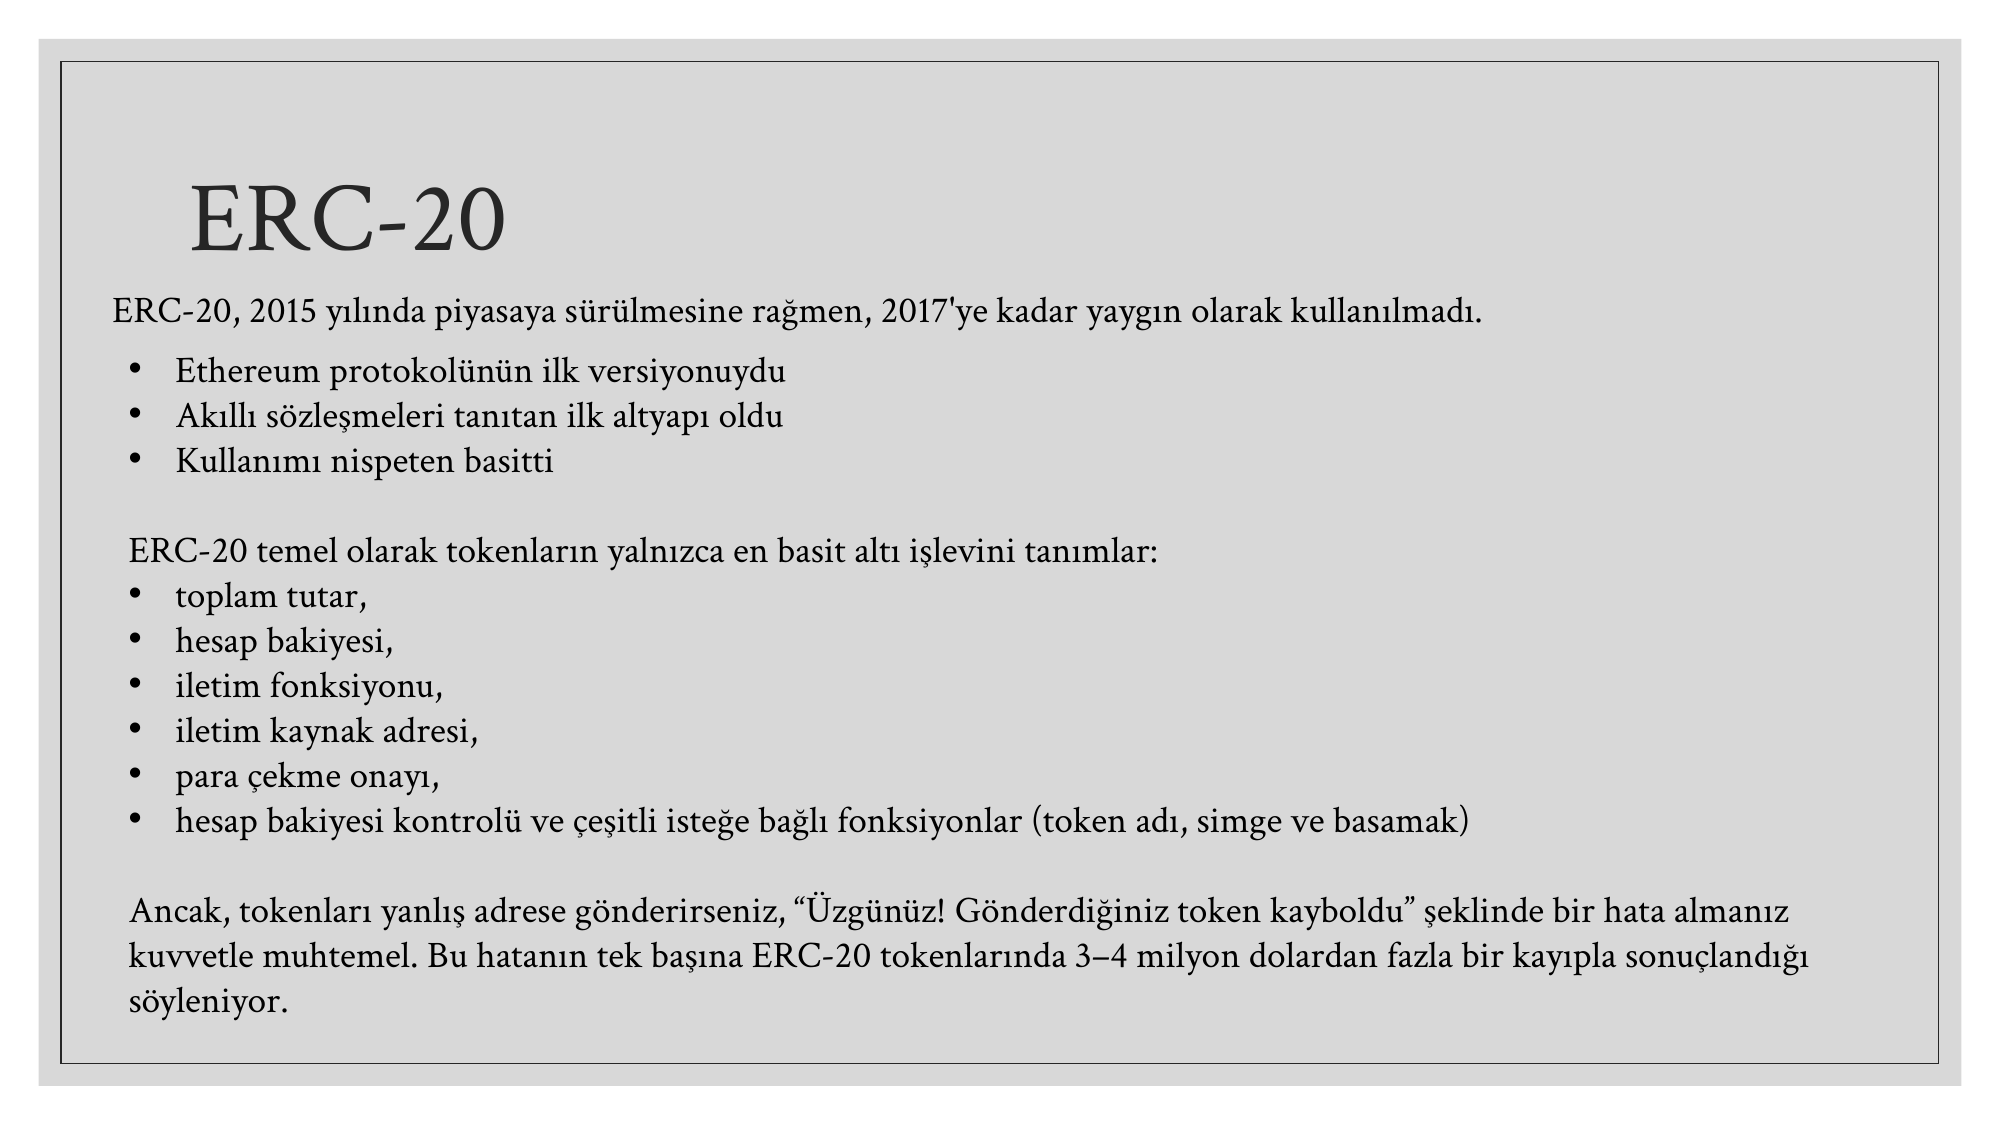

# ERC-20
ERC-20, 2015 yılında piyasaya sürülmesine rağmen, 2017'ye kadar yaygın olarak kullanılmadı.
Ethereum protokolünün ilk versiyonuydu
Akıllı sözleşmeleri tanıtan ilk altyapı oldu
Kullanımı nispeten basitti

ERC-20 temel olarak tokenların yalnızca en basit altı işlevini tanımlar:
toplam tutar,
hesap bakiyesi,
iletim fonksiyonu,
iletim kaynak adresi,
para çekme onayı,
hesap bakiyesi kontrolü ve çeşitli isteğe bağlı fonksiyonlar (token adı, simge ve basamak)

Ancak, tokenları yanlış adrese gönderirseniz, “Üzgünüz! Gönderdiğiniz token kayboldu” şeklinde bir hata almanız kuvvetle muhtemel. Bu hatanın tek başına ERC-20 tokenlarında 3–4 milyon dolardan fazla bir kayıpla sonuçlandığı söyleniyor.